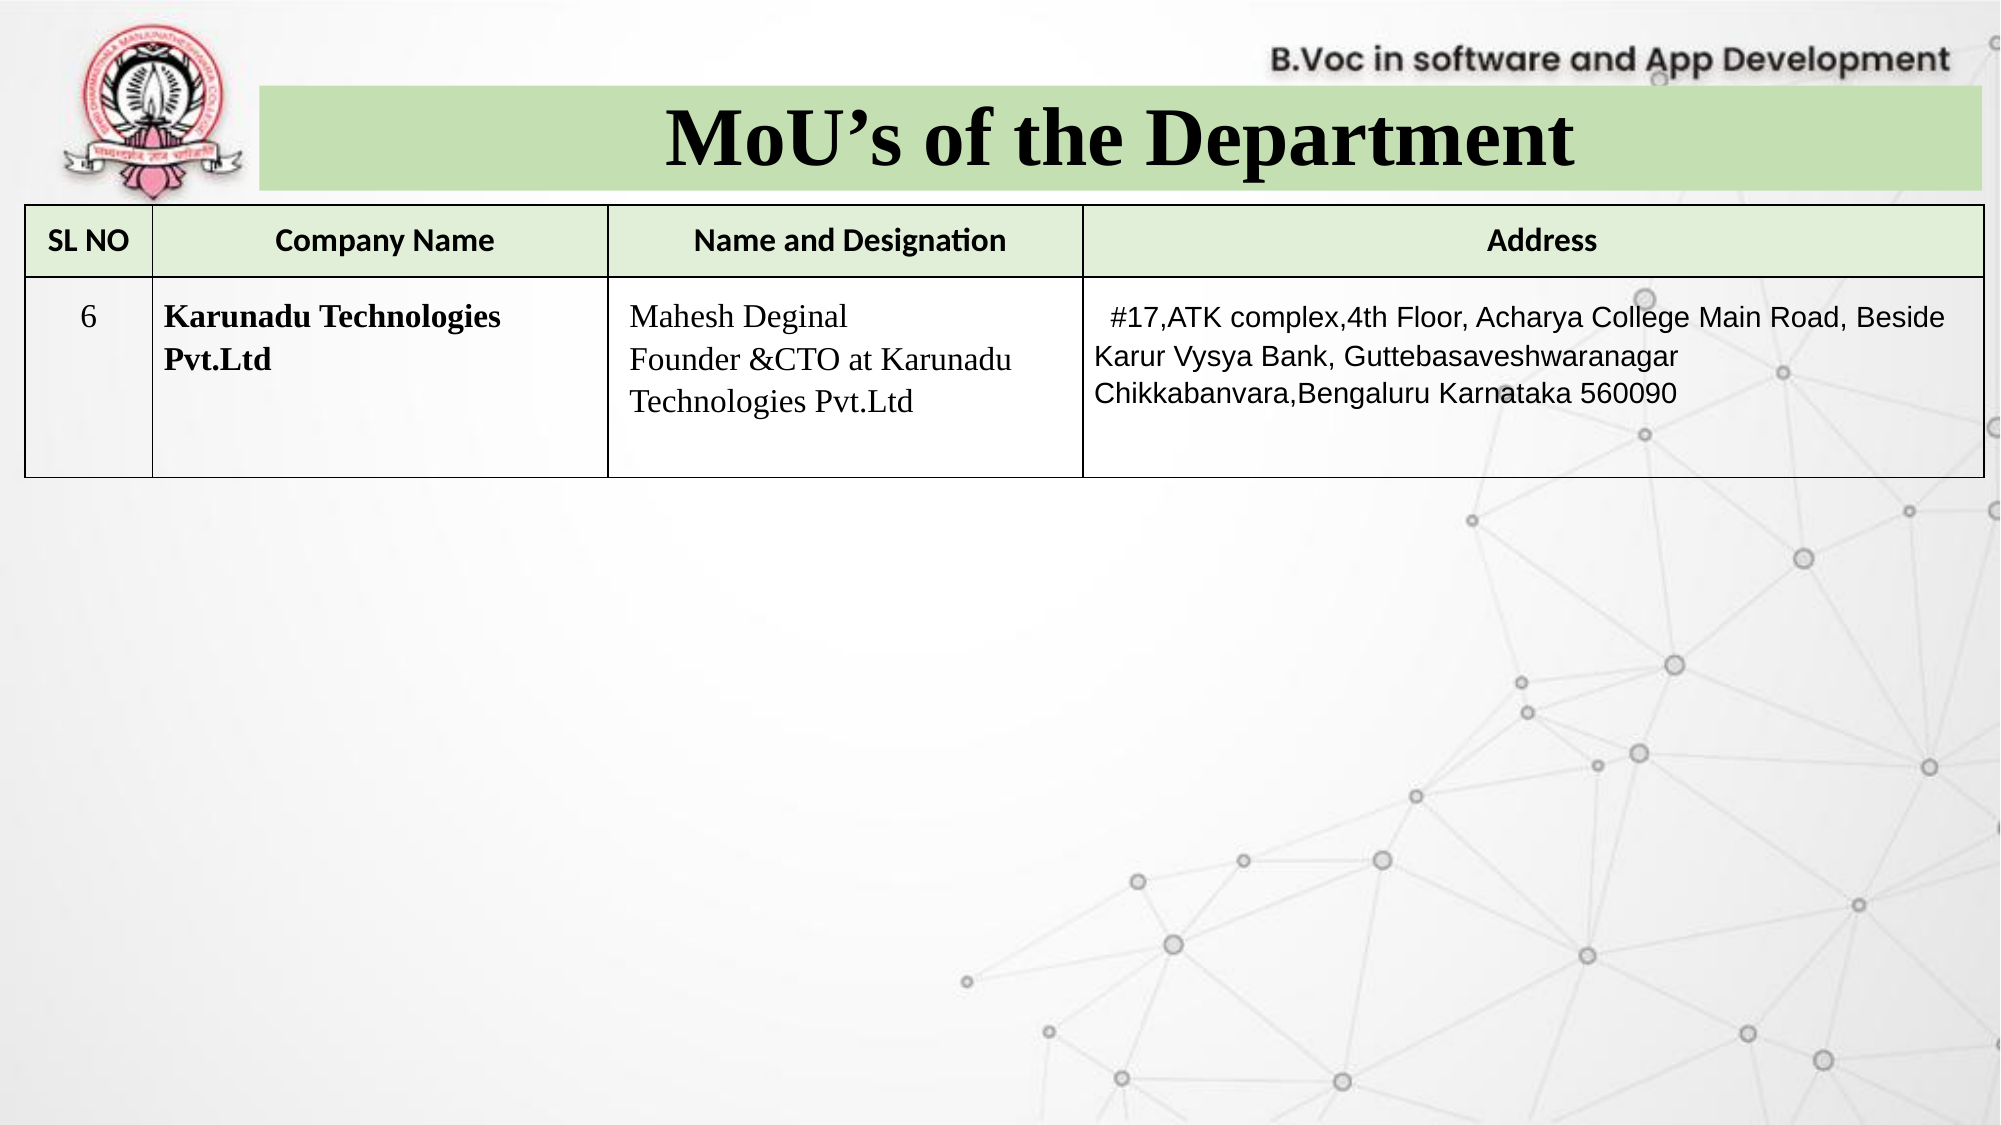

MoU’s of the Department
| SL NO | Company Name | Name and Designation | Address |
| --- | --- | --- | --- |
| 6 | Karunadu Technologies Pvt.Ltd | Mahesh Deginal Founder &CTO at Karunadu Technologies Pvt.Ltd | #17,ATK complex,4th Floor, Acharya College Main Road, Beside Karur Vysya Bank, Guttebasaveshwaranagar Chikkabanvara,Bengaluru Karnataka 560090 |